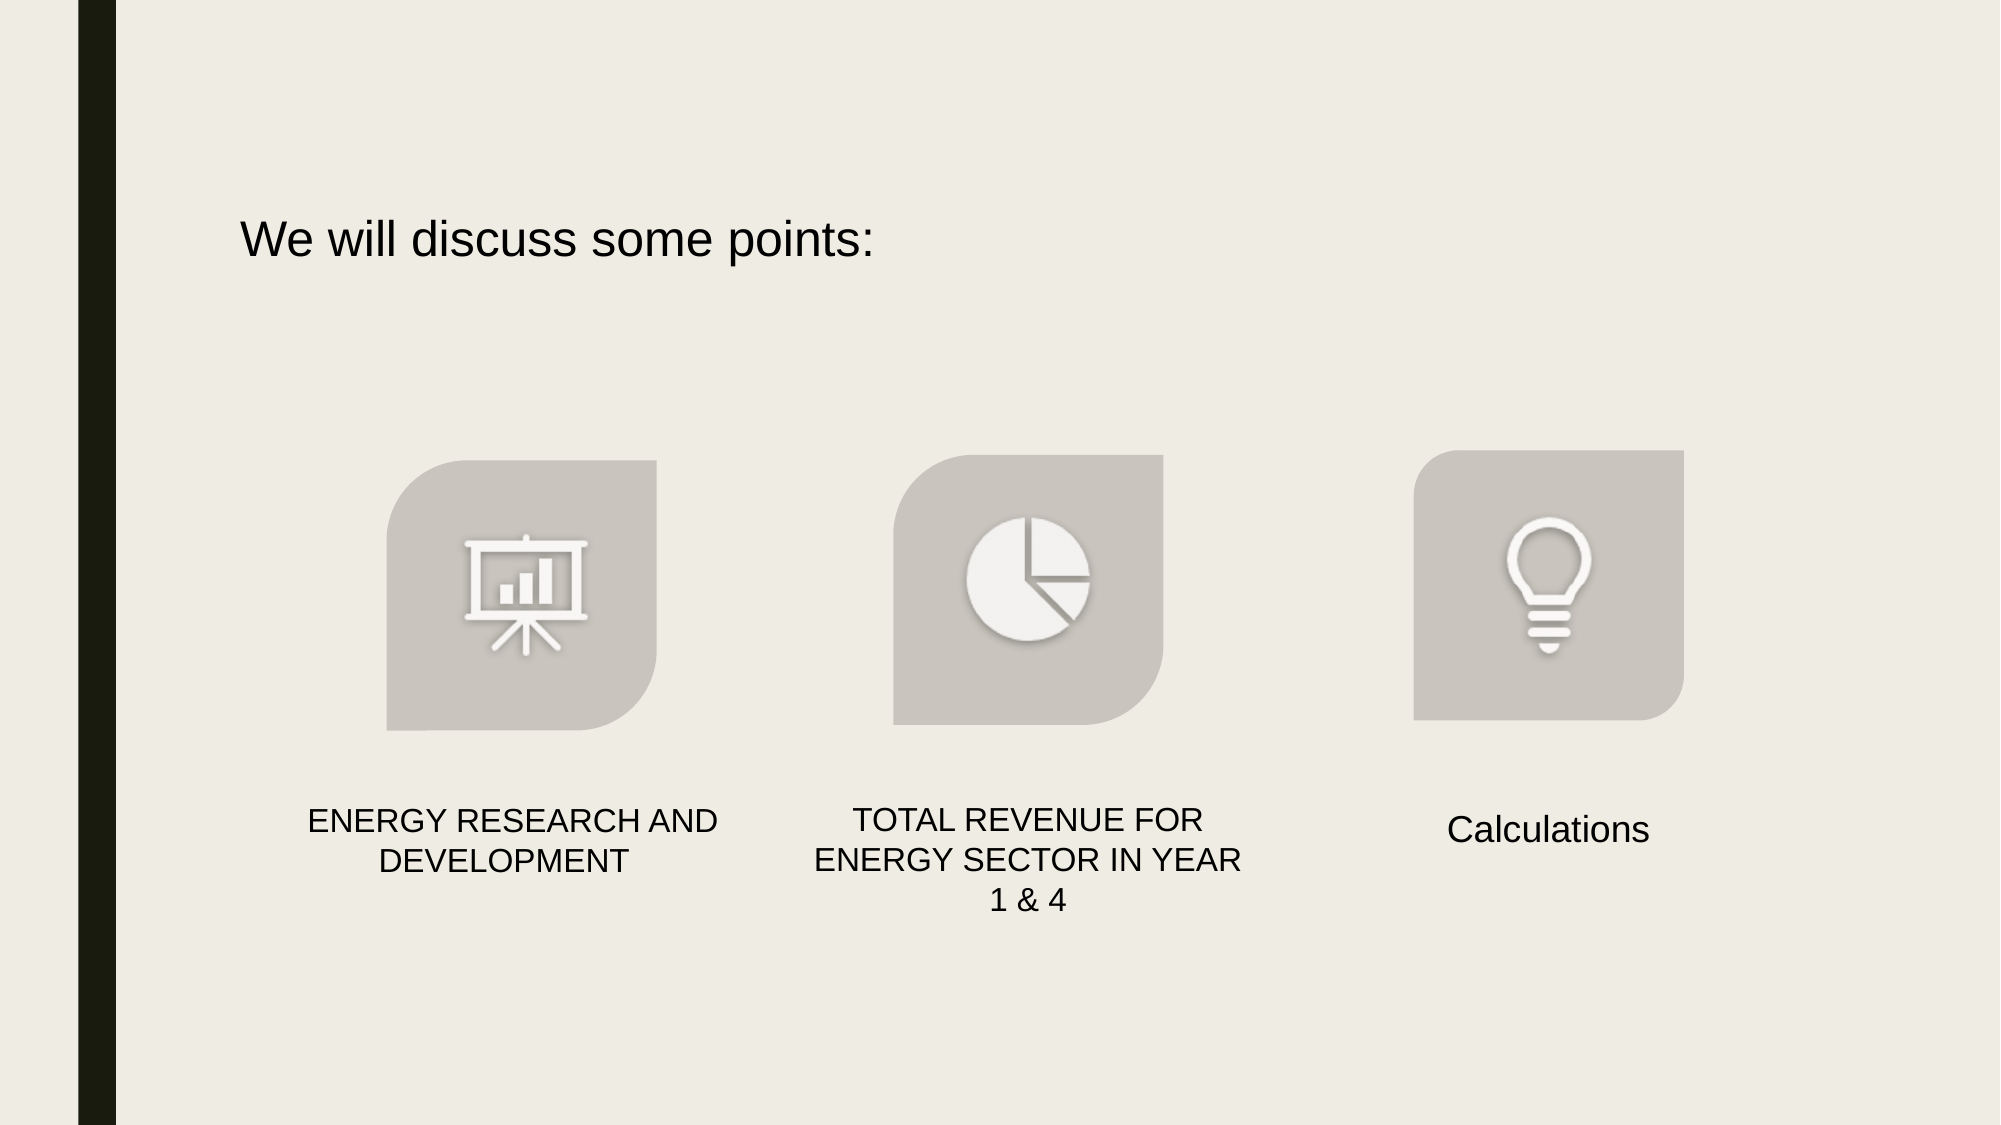

# We will discuss some points:
Total Revenue for Energy Sector in Year 1 & 4
Energy Research and Development
Calculations